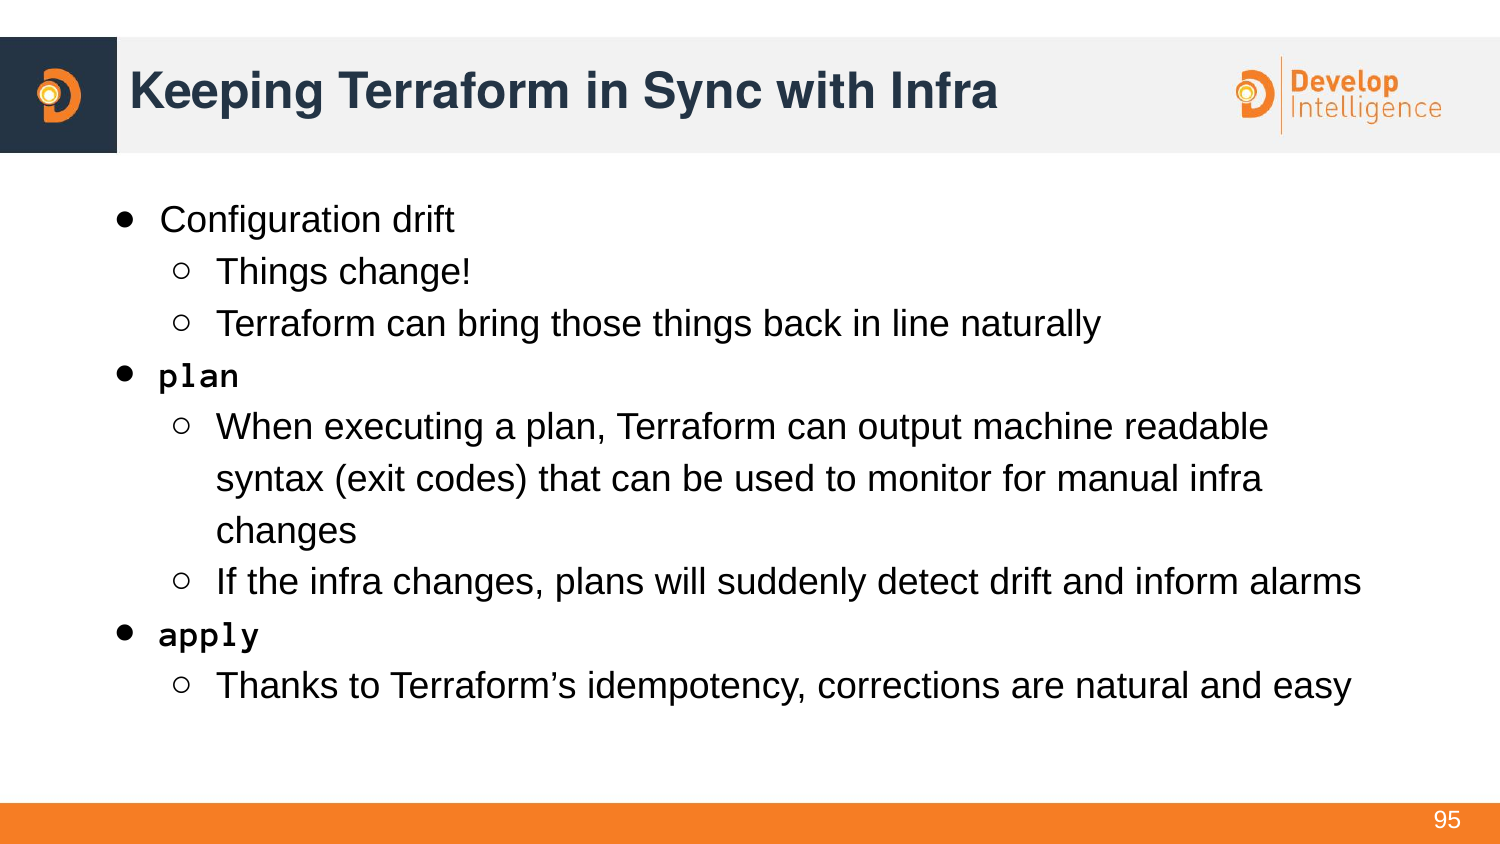

# Keeping Terraform in Sync with Infra
Configuration drift
Things change!
Terraform can bring those things back in line naturally
plan
When executing a plan, Terraform can output machine readable syntax (exit codes) that can be used to monitor for manual infra changes
If the infra changes, plans will suddenly detect drift and inform alarms
apply
Thanks to Terraform’s idempotency, corrections are natural and easy
95